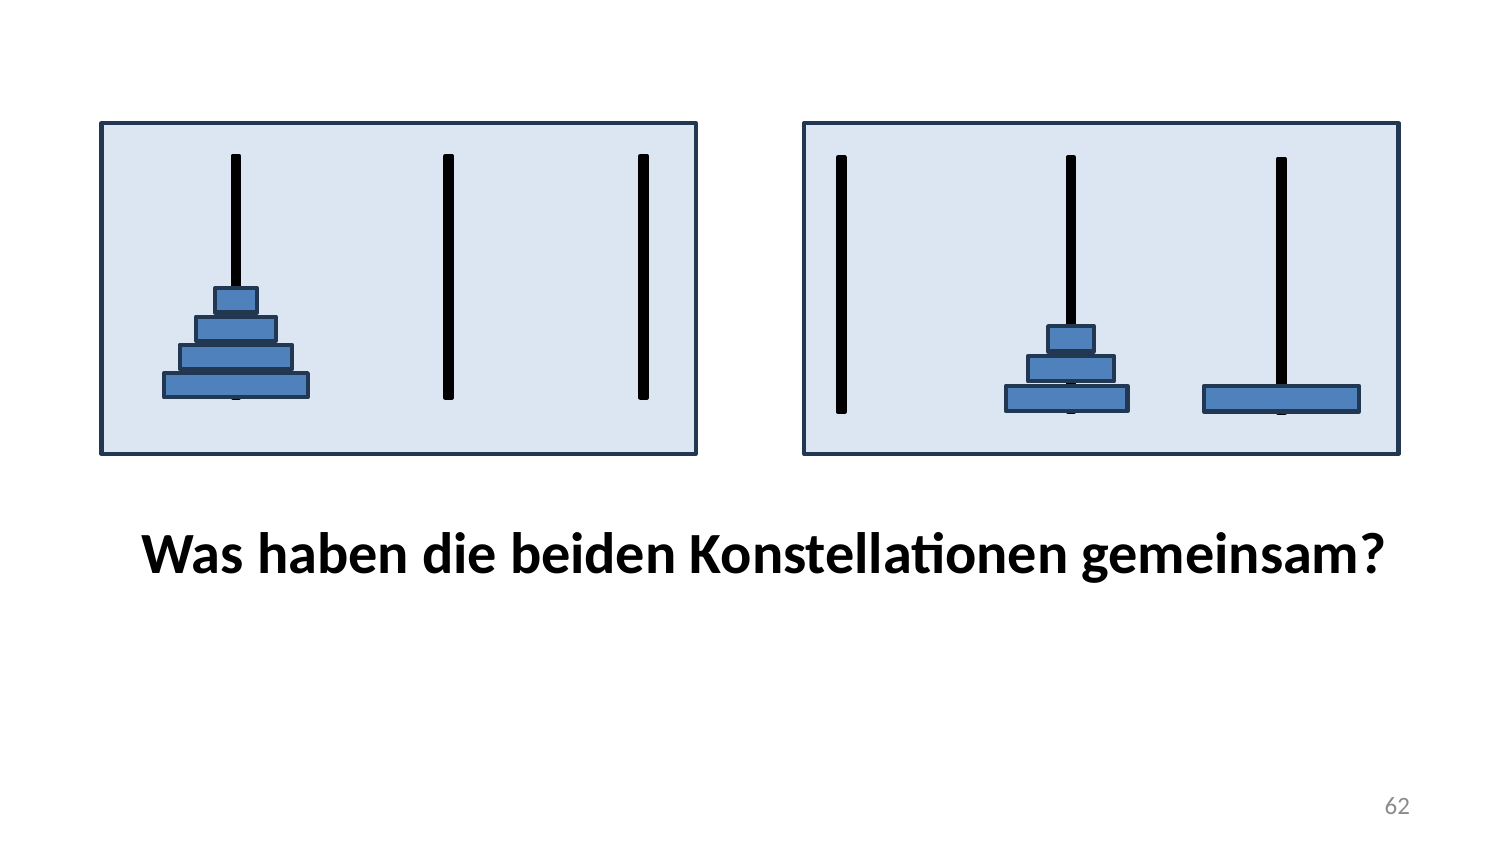

Was haben die beiden Konstellationen gemeinsam?
62